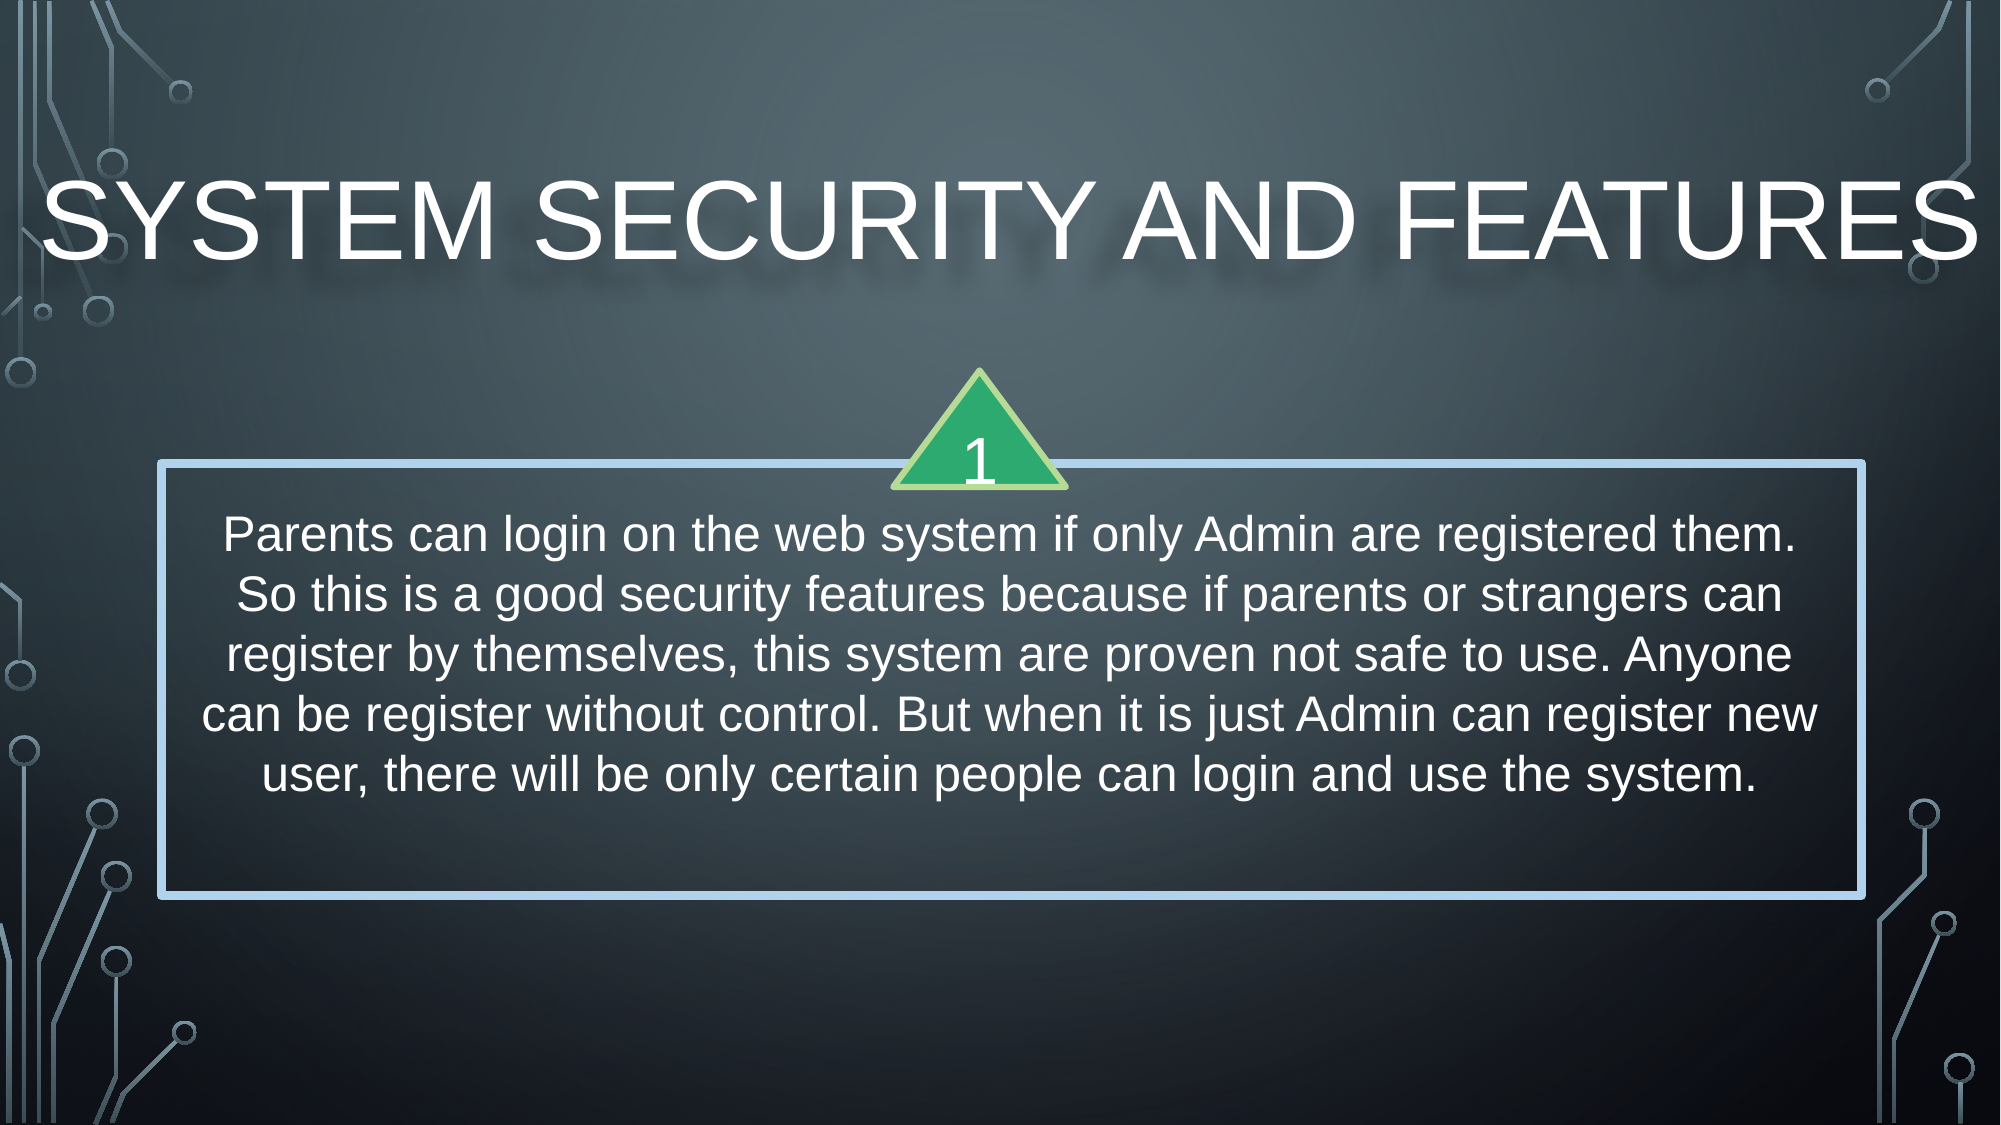

SYSTEM SECURITY AND FEATURES
1

Parents can login on the web system if only Admin are registered them. So this is a good security features because if parents or strangers can register by themselves, this system are proven not safe to use. Anyone can be register without control. But when it is just Admin can register new user, there will be only certain people can login and use the system.